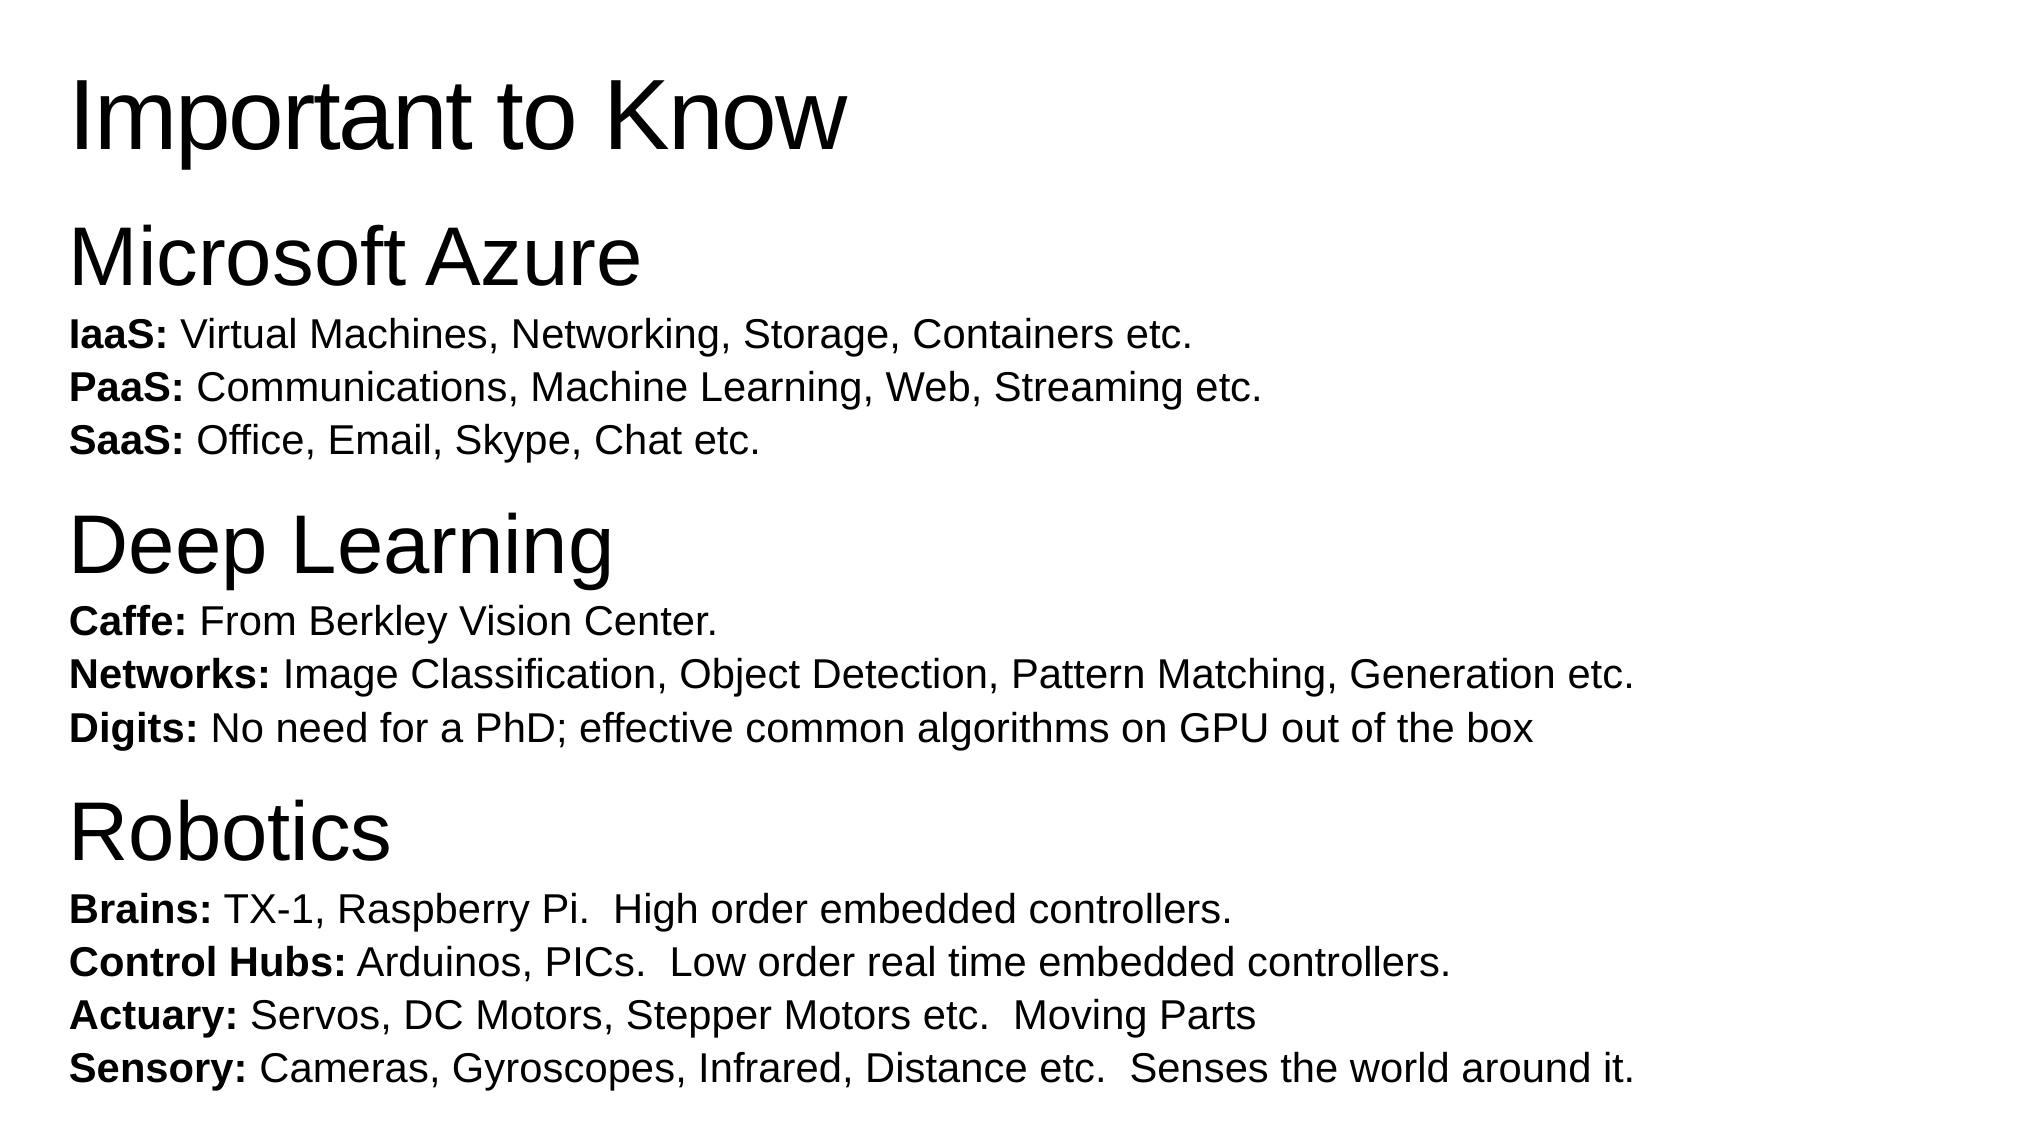

# Important to Know
Microsoft Azure
IaaS: Virtual Machines, Networking, Storage, Containers etc.
PaaS: Communications, Machine Learning, Web, Streaming etc.
SaaS: Office, Email, Skype, Chat etc.
Deep Learning
Caffe: From Berkley Vision Center.
Networks: Image Classification, Object Detection, Pattern Matching, Generation etc.
Digits: No need for a PhD; effective common algorithms on GPU out of the box
Robotics
Brains: TX-1, Raspberry Pi.  High order embedded controllers.
Control Hubs: Arduinos, PICs.  Low order real time embedded controllers.
Actuary: Servos, DC Motors, Stepper Motors etc.  Moving Parts
Sensory: Cameras, Gyroscopes, Infrared, Distance etc.  Senses the world around it.